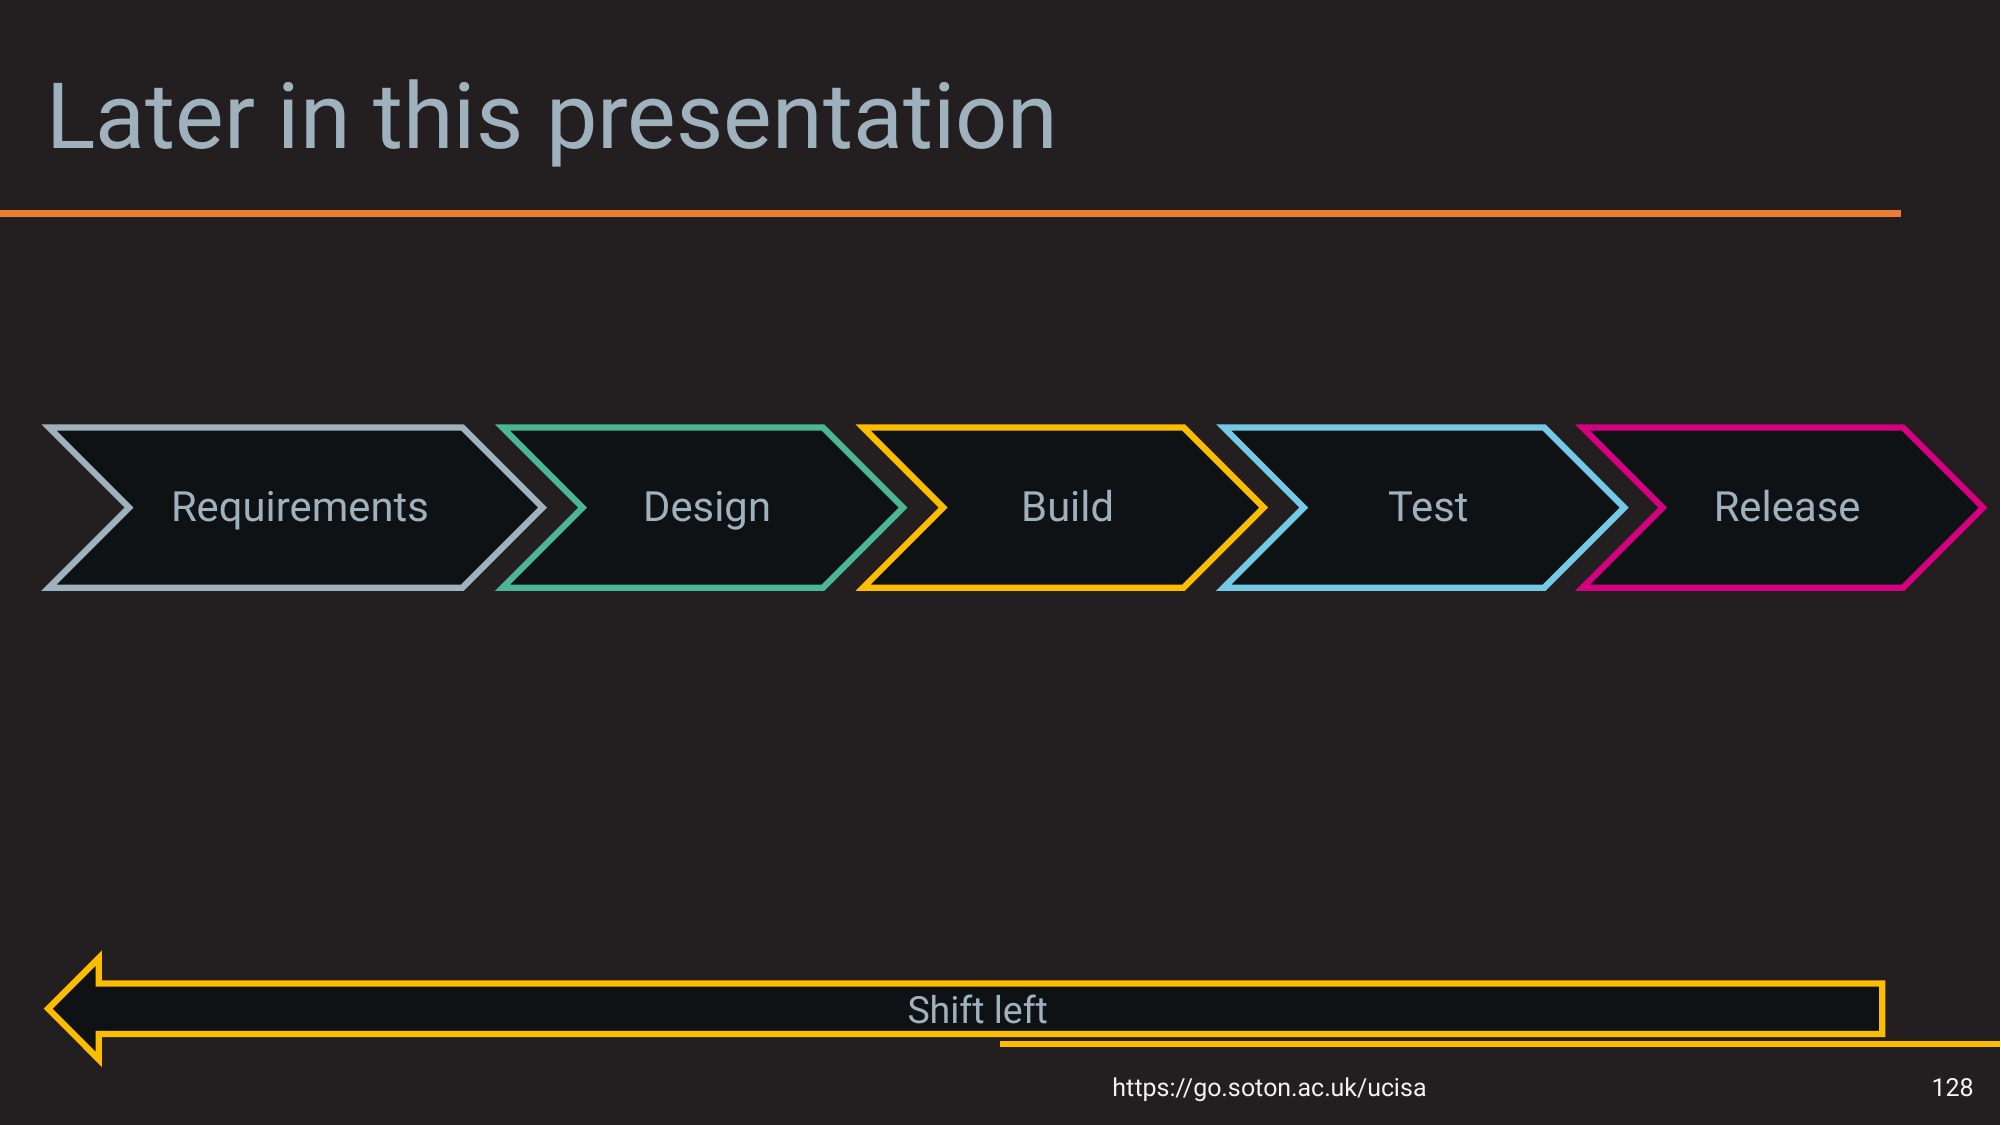

# Later in this presentation
Requirements
Design
Build
Test
Release
Shift left
128
https://go.soton.ac.uk/ucisa